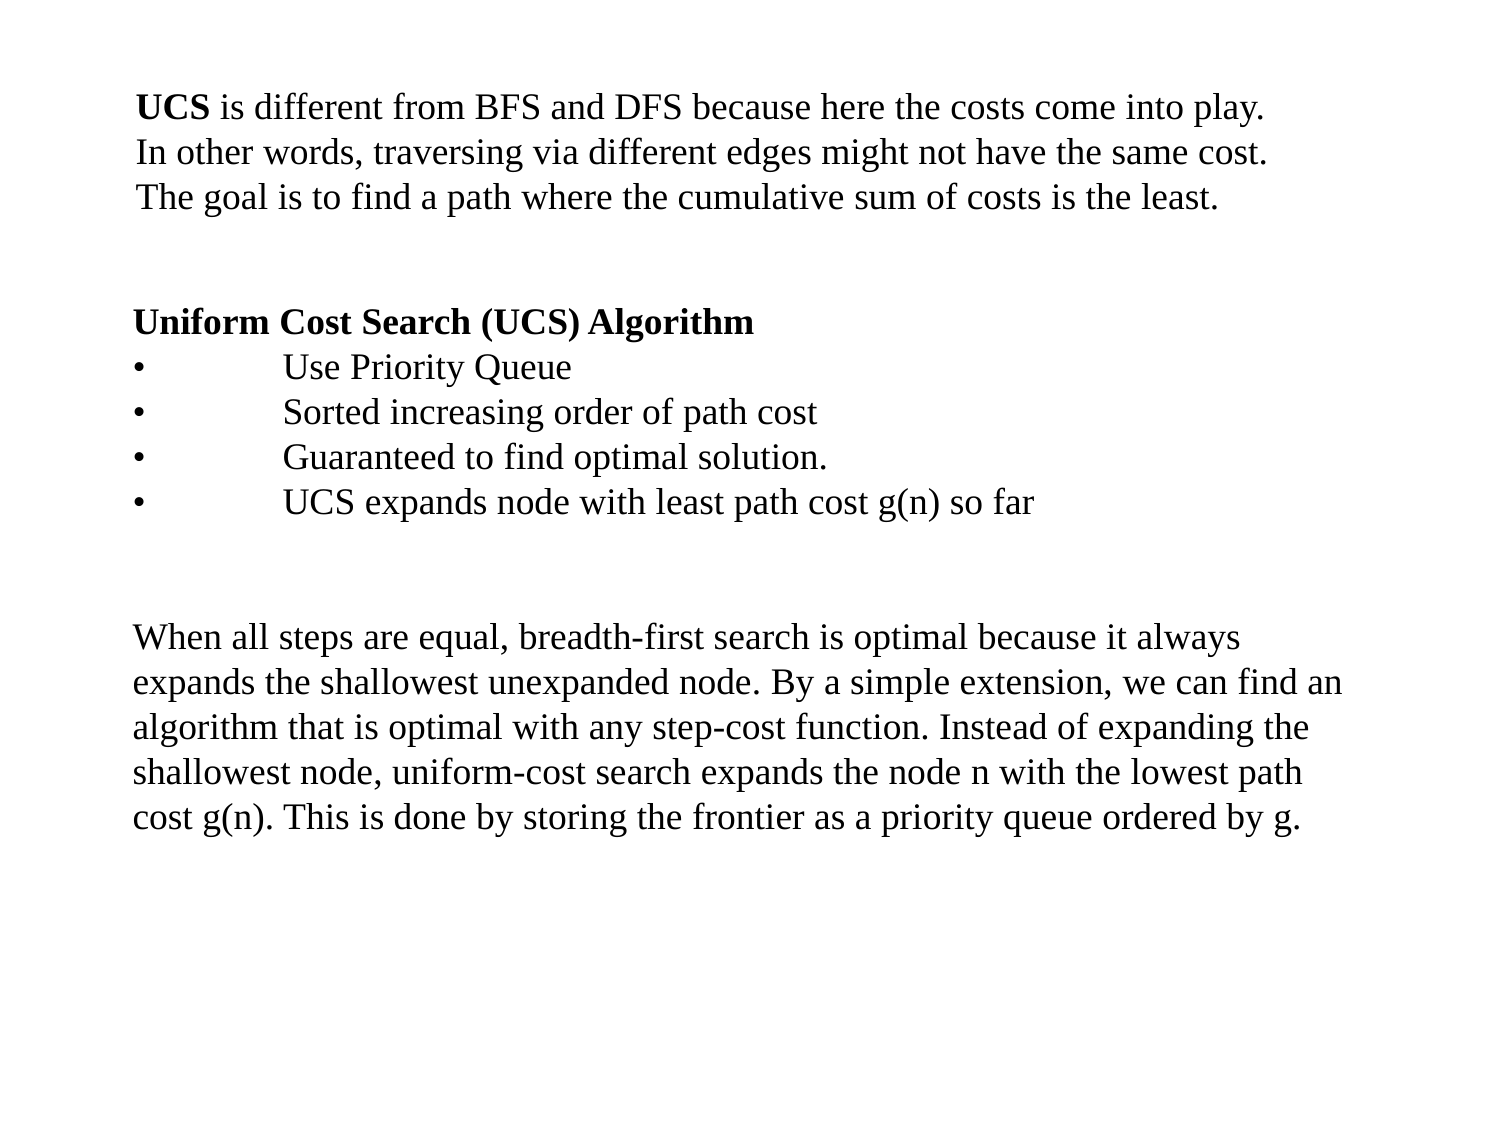

UCS is different from BFS and DFS because here the costs come into play. In other words, traversing via different edges might not have the same cost. The goal is to find a path where the cumulative sum of costs is the least.
Uniform Cost Search (UCS) Algorithm
•	Use Priority Queue
•	Sorted increasing order of path cost
•	Guaranteed to find optimal solution.
•	UCS expands node with least path cost g(n) so far

When all steps are equal, breadth-first search is optimal because it always expands the shallowest unexpanded node. By a simple extension, we can find an algorithm that is optimal with any step-cost function. Instead of expanding the shallowest node, uniform-cost search expands the node n with the lowest path cost g(n). This is done by storing the frontier as a priority queue ordered by g.